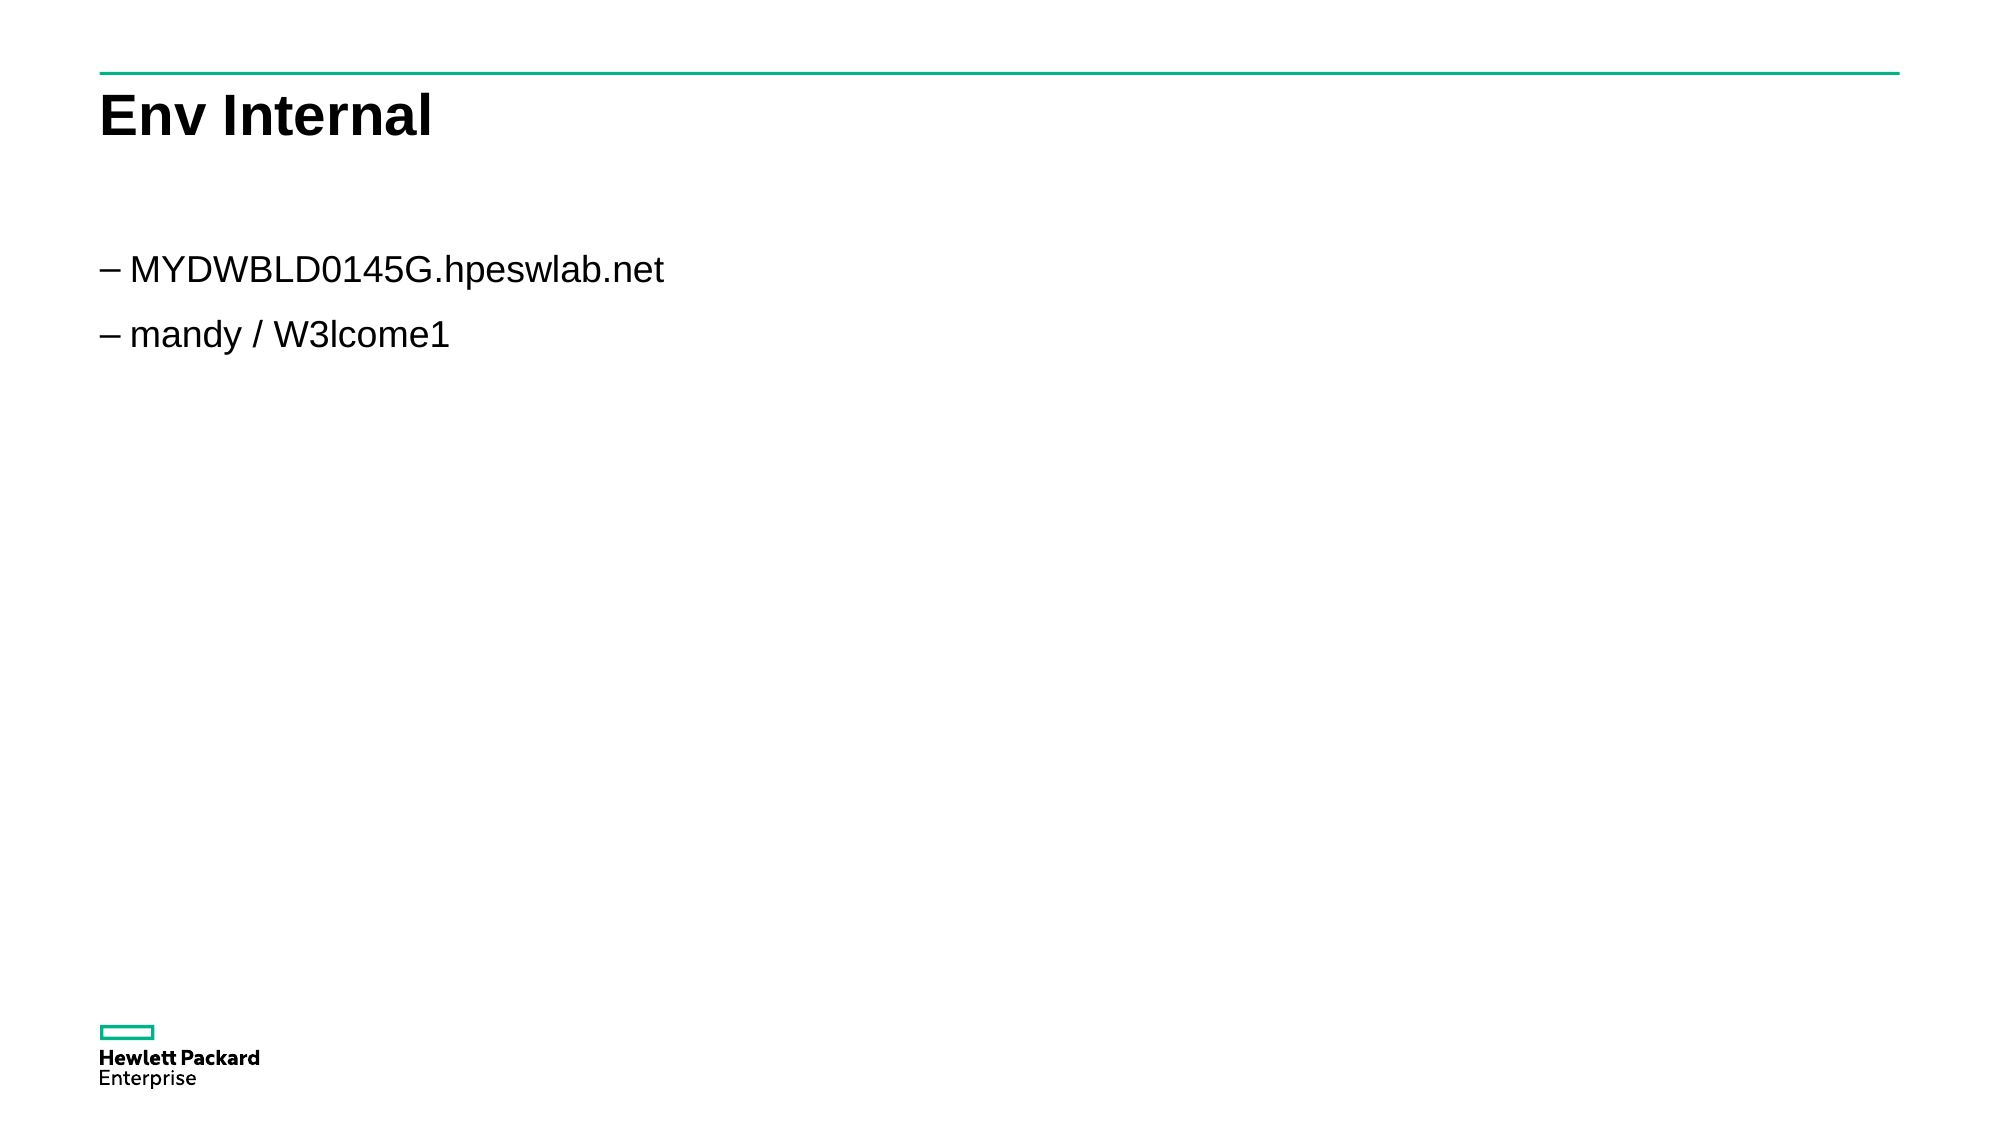

# Env Internal
MYDWBLD0145G.hpeswlab.net
mandy / W3lcome1